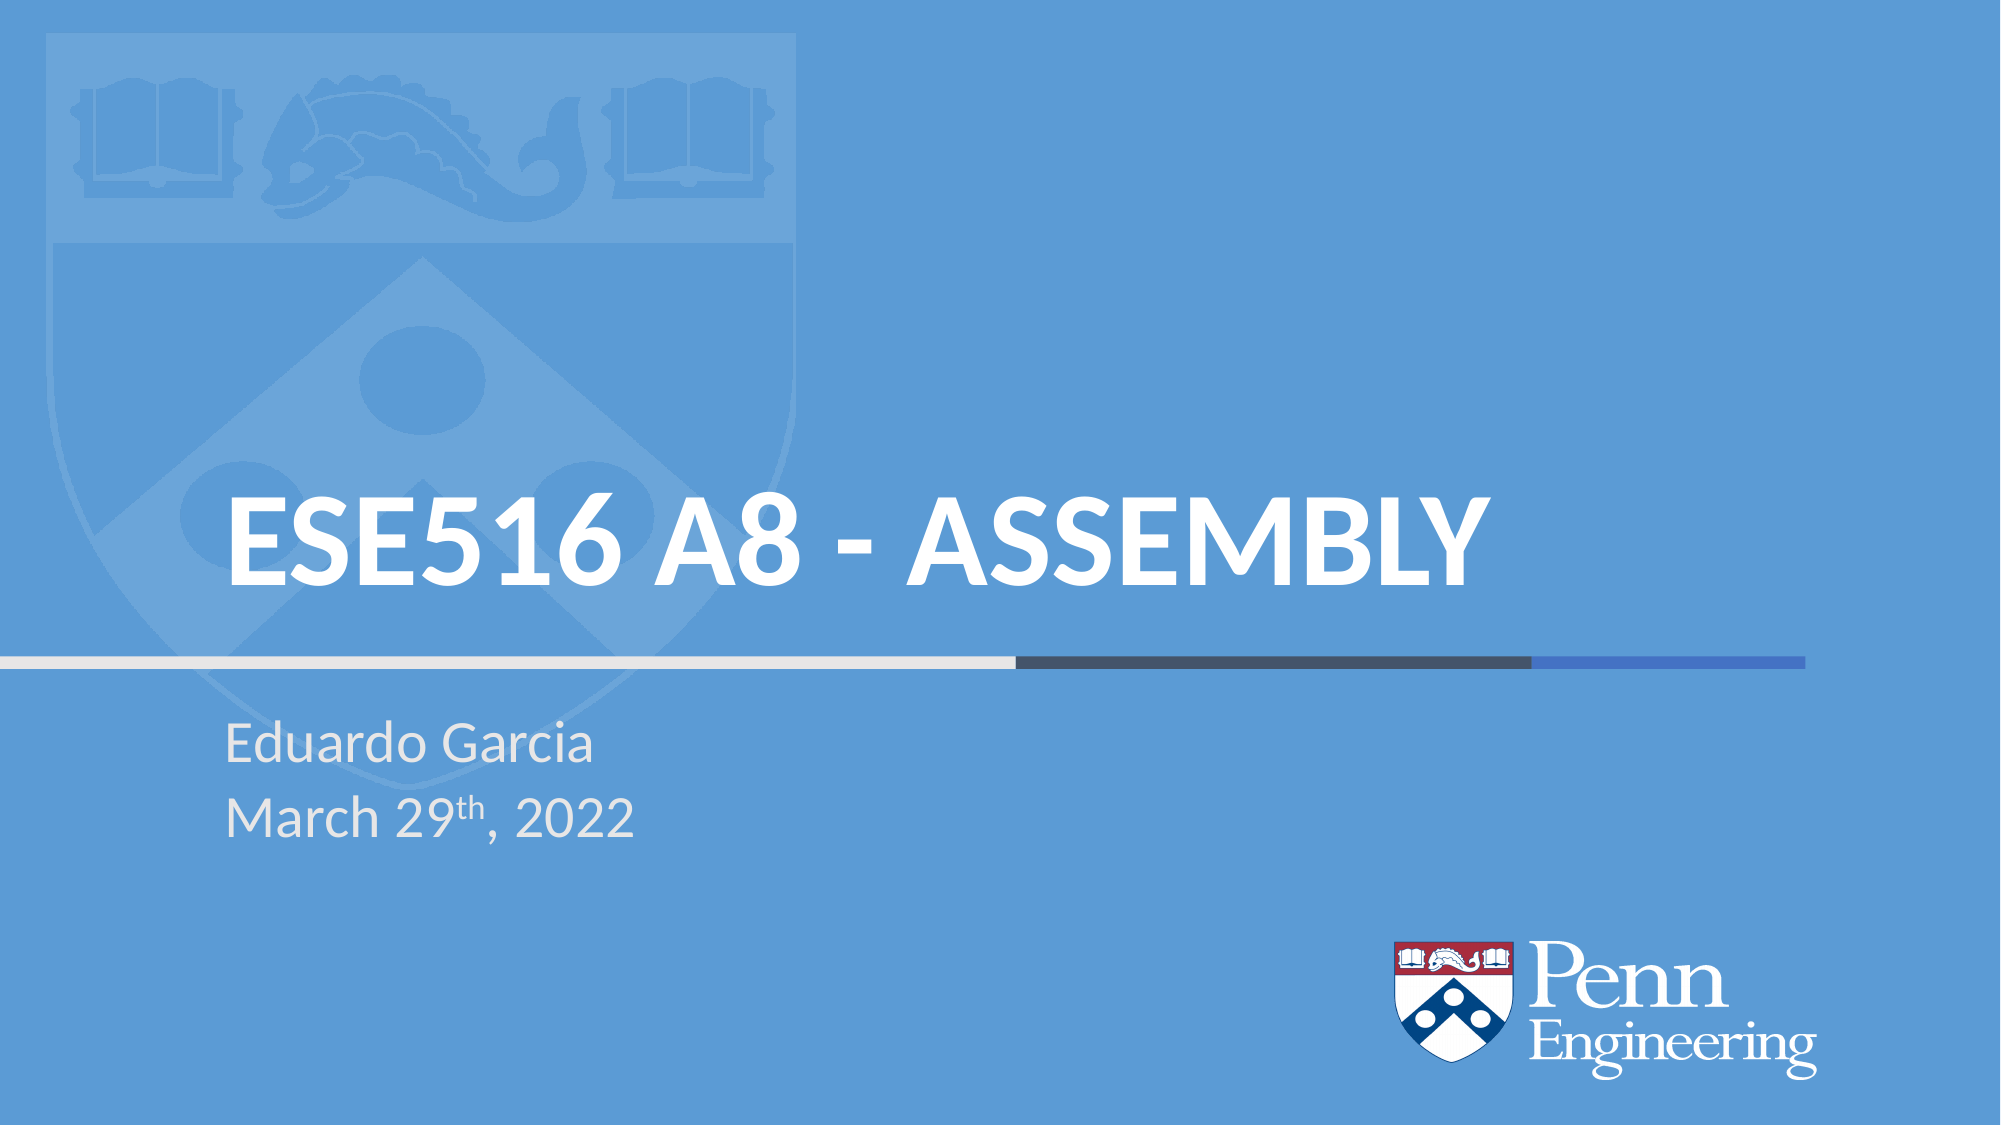

# ESE516 A8 - ASSEMBLY
Eduardo Garcia
March 29th, 2022